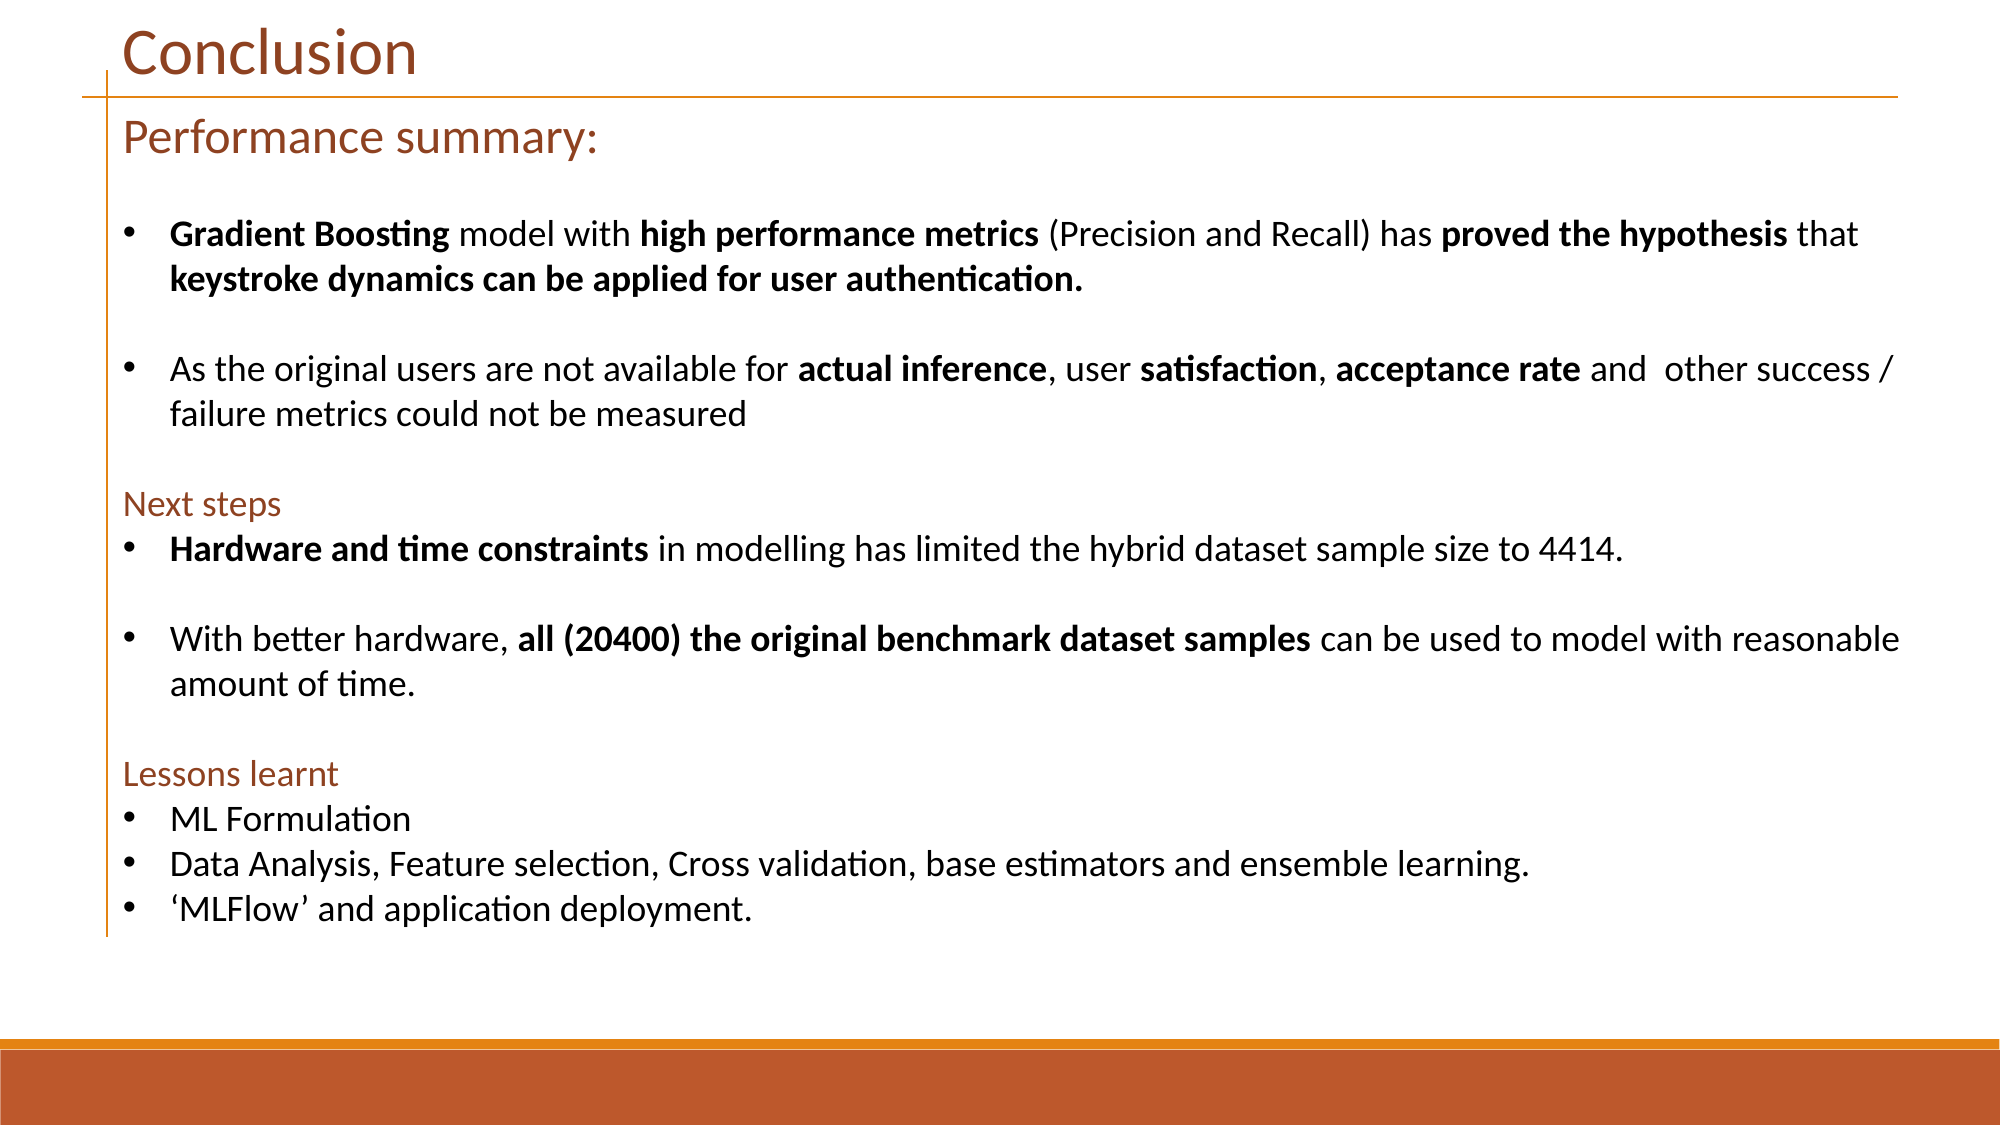

Conclusion
Performance summary:

Gradient Boosting model with high performance metrics (Precision and Recall) has proved the hypothesis that keystroke dynamics can be applied for user authentication.

As the original users are not available for actual inference, user satisfaction, acceptance rate and  other success / failure metrics could not be measured

Next steps
Hardware and time constraints in modelling has limited the hybrid dataset sample size to 4414.

With better hardware, all (20400) the original benchmark dataset samples can be used to model with reasonable amount of time.

Lessons learnt
ML Formulation
Data Analysis, Feature selection, Cross validation, base estimators and ensemble learning.
‘MLFlow’ and application deployment.